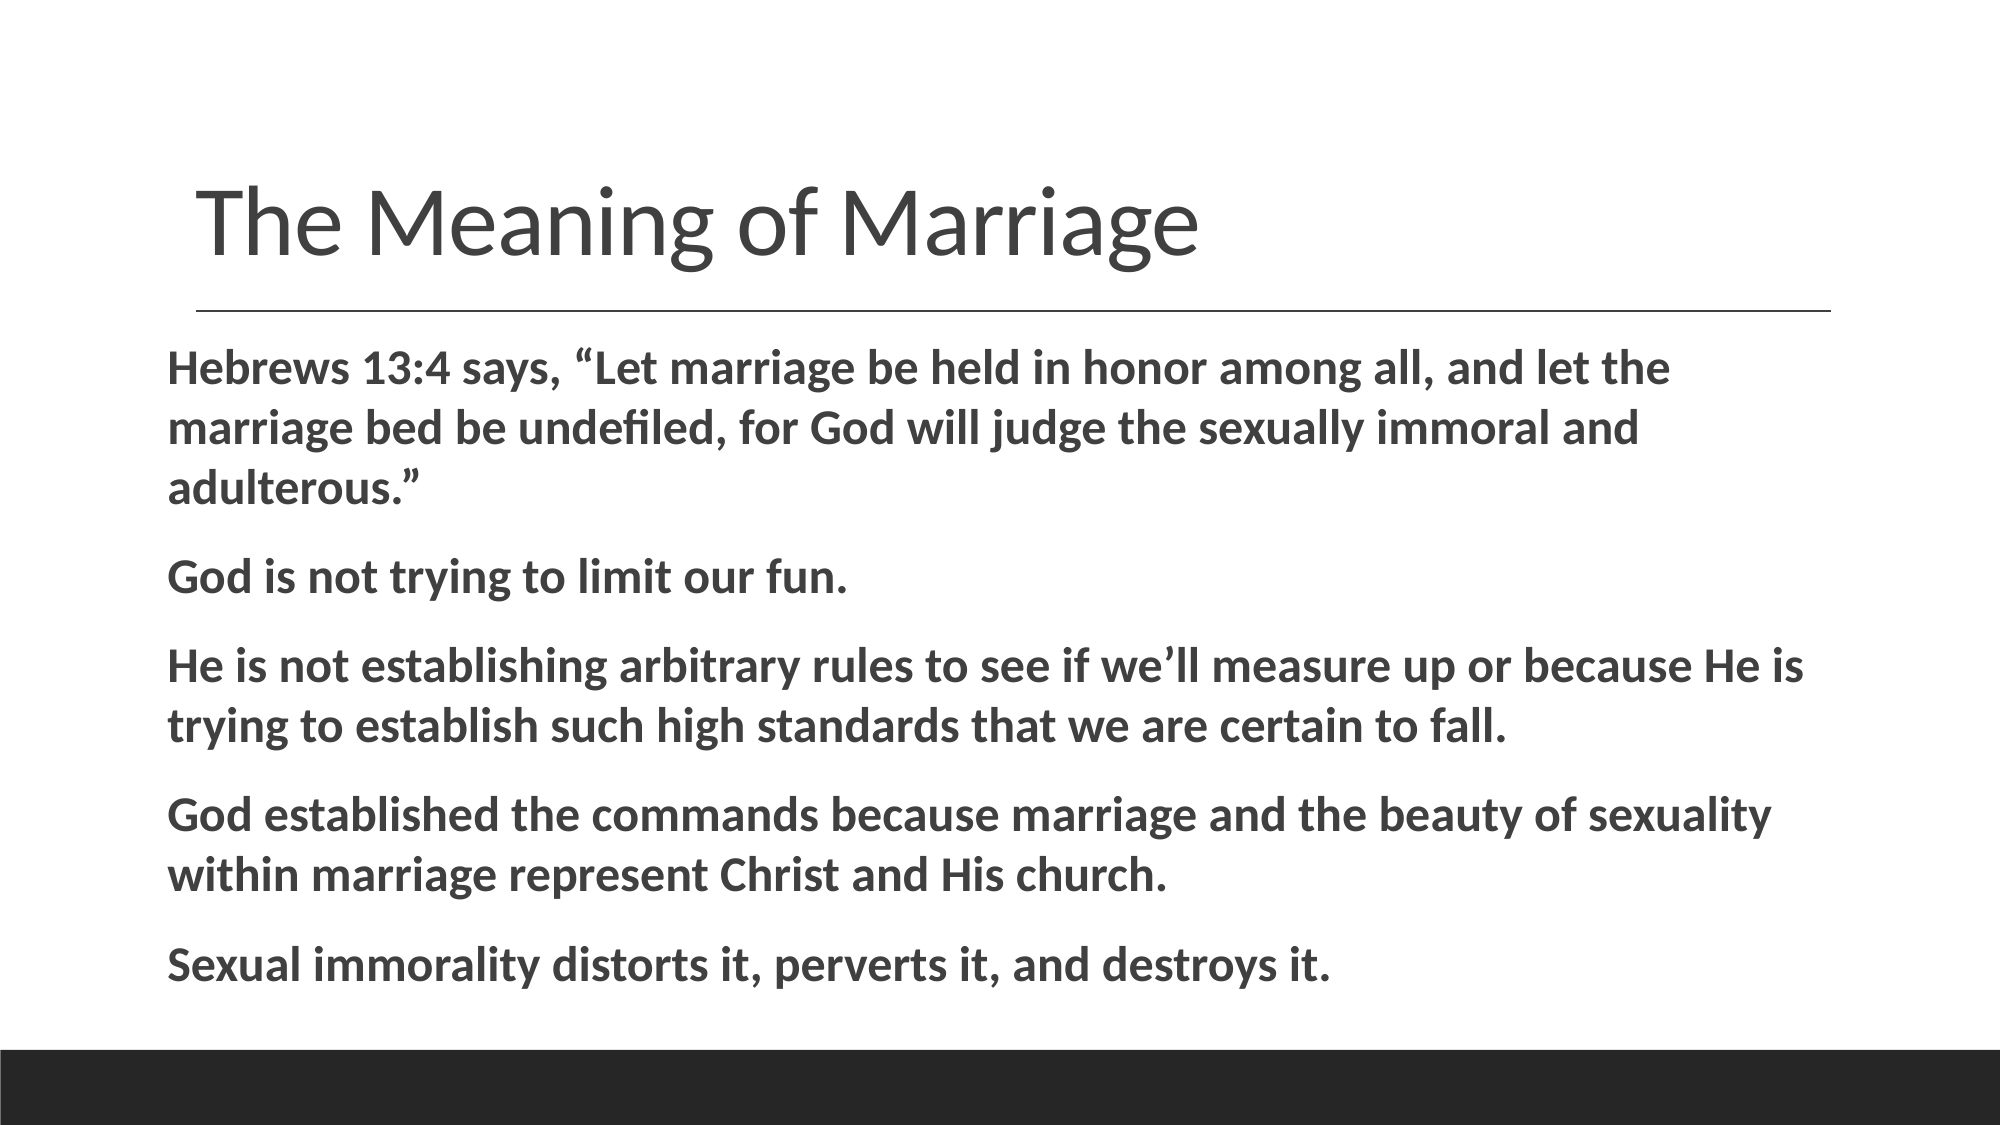

# The Meaning of Marriage
Hebrews 13:4 says, “Let marriage be held in honor among all, and let the marriage bed be undefiled, for God will judge the sexually immoral and adulterous.”
God is not trying to limit our fun.
He is not establishing arbitrary rules to see if we’ll measure up or because He is trying to establish such high standards that we are certain to fall.
God established the commands because marriage and the beauty of sexuality within marriage represent Christ and His church.
Sexual immorality distorts it, perverts it, and destroys it.